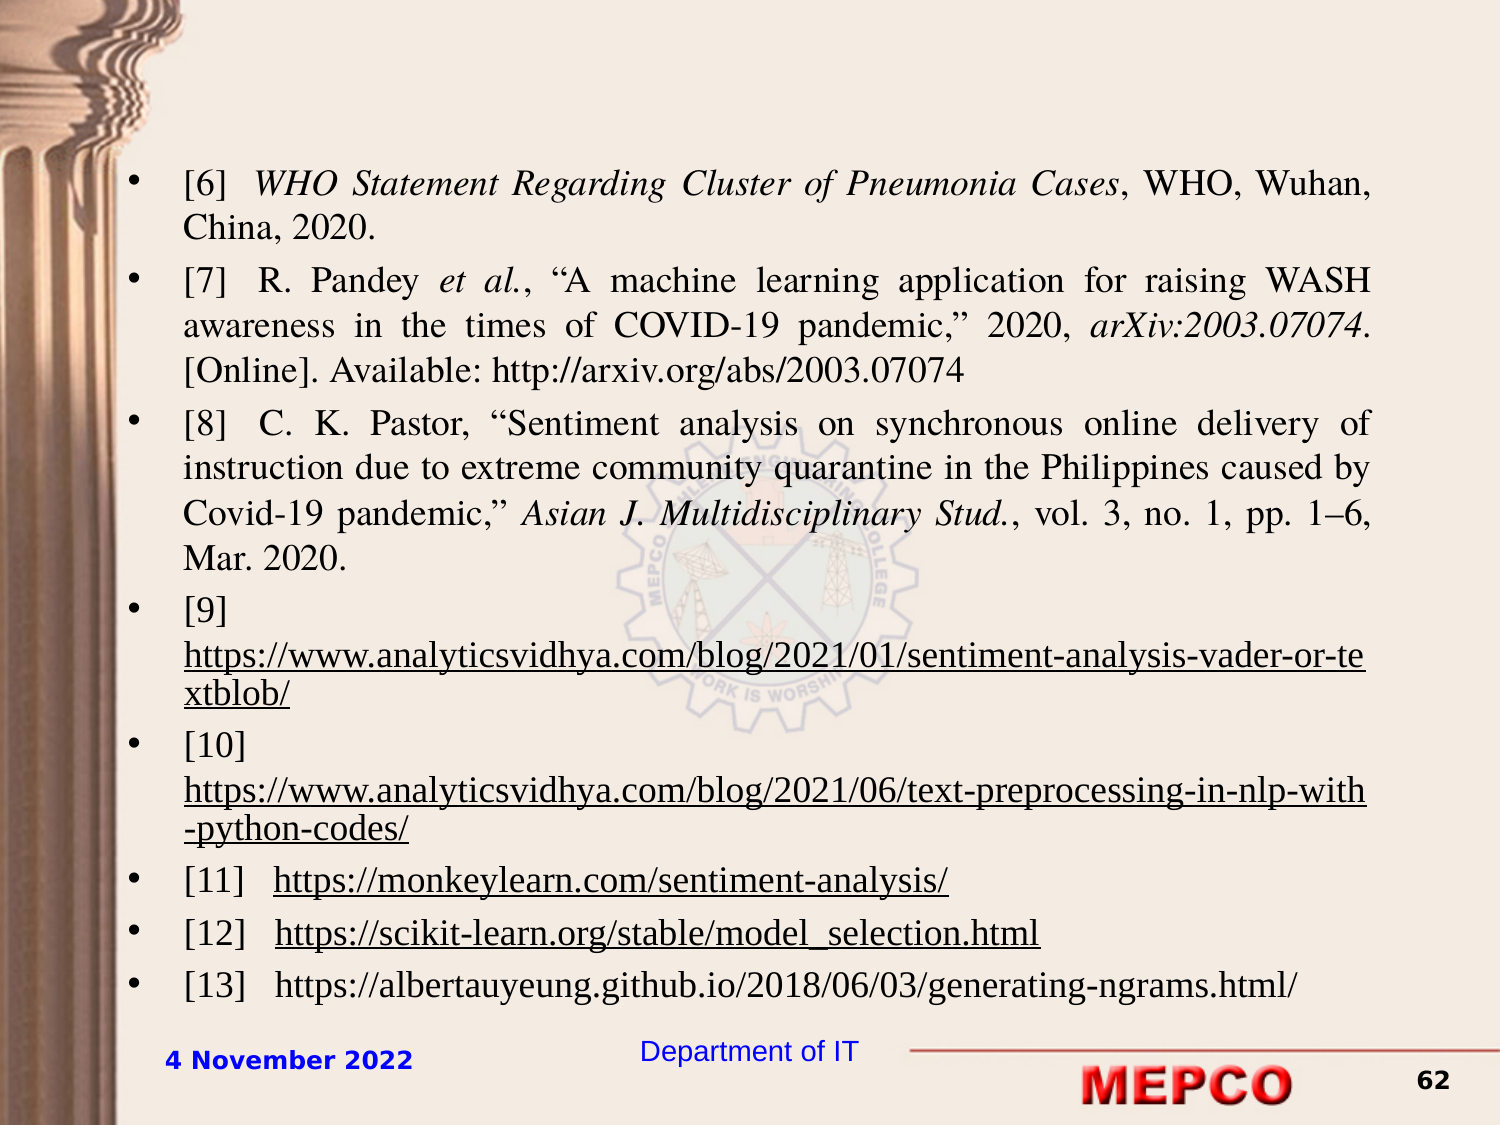

[6]  WHO Statement Regarding Cluster of Pneumonia Cases, WHO, Wuhan, China, 2020.
[7]  R. Pandey et al., “A machine learning application for raising WASH awareness in the times of COVID-19 pandemic,” 2020, arXiv:2003.07074. [Online]. Available: http://arxiv.org/abs/2003.07074
[8]  C. K. Pastor, “Sentiment analysis on synchronous online delivery of instruction due to extreme community quarantine in the Philippines caused by Covid-19 pandemic,” Asian J. Multidisciplinary Stud., vol. 3, no. 1, pp. 1–6, Mar. 2020.
[9]   https://www.analyticsvidhya.com/blog/2021/01/sentiment-analysis-vader-or-textblob/
[10]   https://www.analyticsvidhya.com/blog/2021/06/text-preprocessing-in-nlp-with-python-codes/
[11]   https://monkeylearn.com/sentiment-analysis/
[12]   https://scikit-learn.org/stable/model_selection.html
[13]   https://albertauyeung.github.io/2018/06/03/generating-ngrams.html/
Department of IT